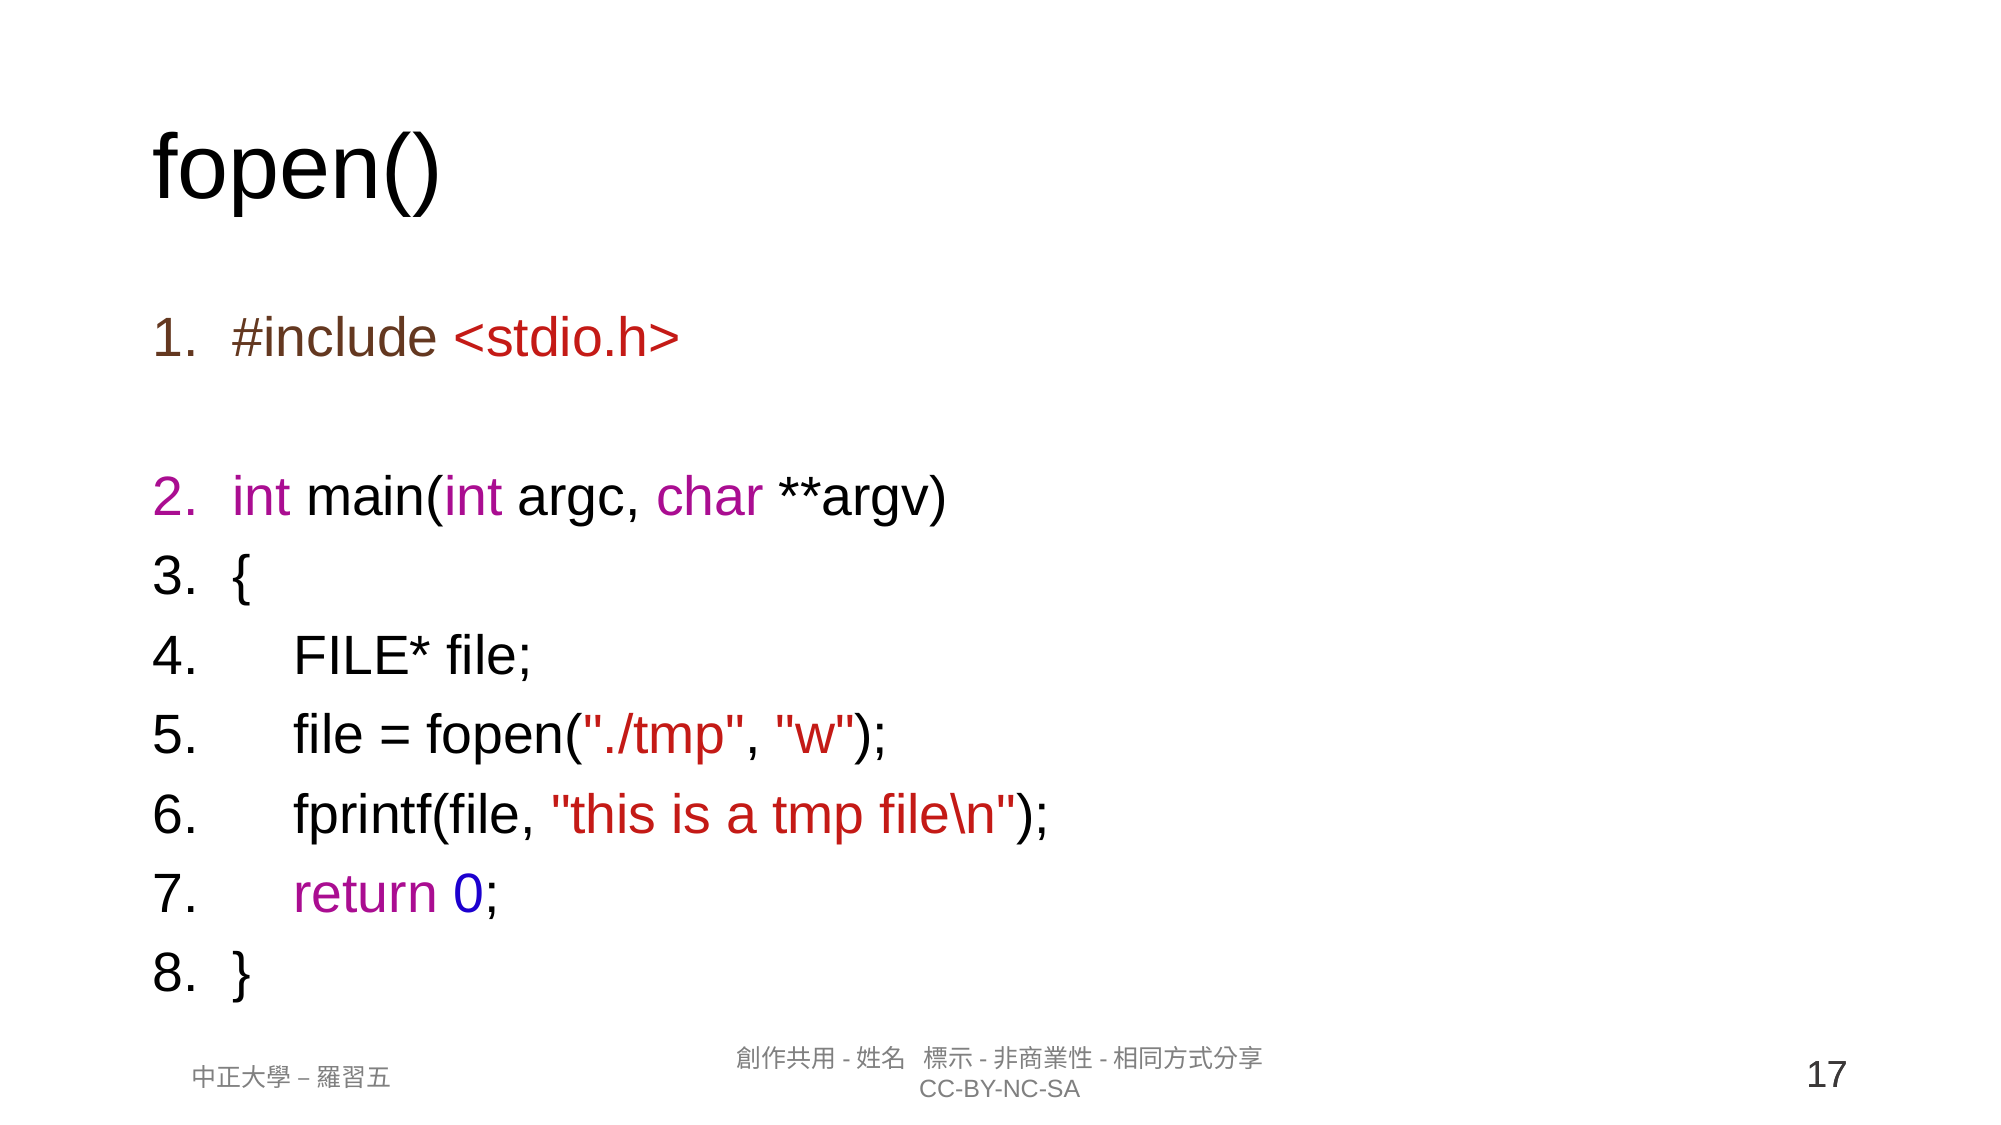

# fopen()
#include <stdio.h>

int main(int argc, char **argv)
{
    FILE* file;
    file = fopen("./tmp", "w");
    fprintf(file, "this is a tmp file\n");
    return 0;
}